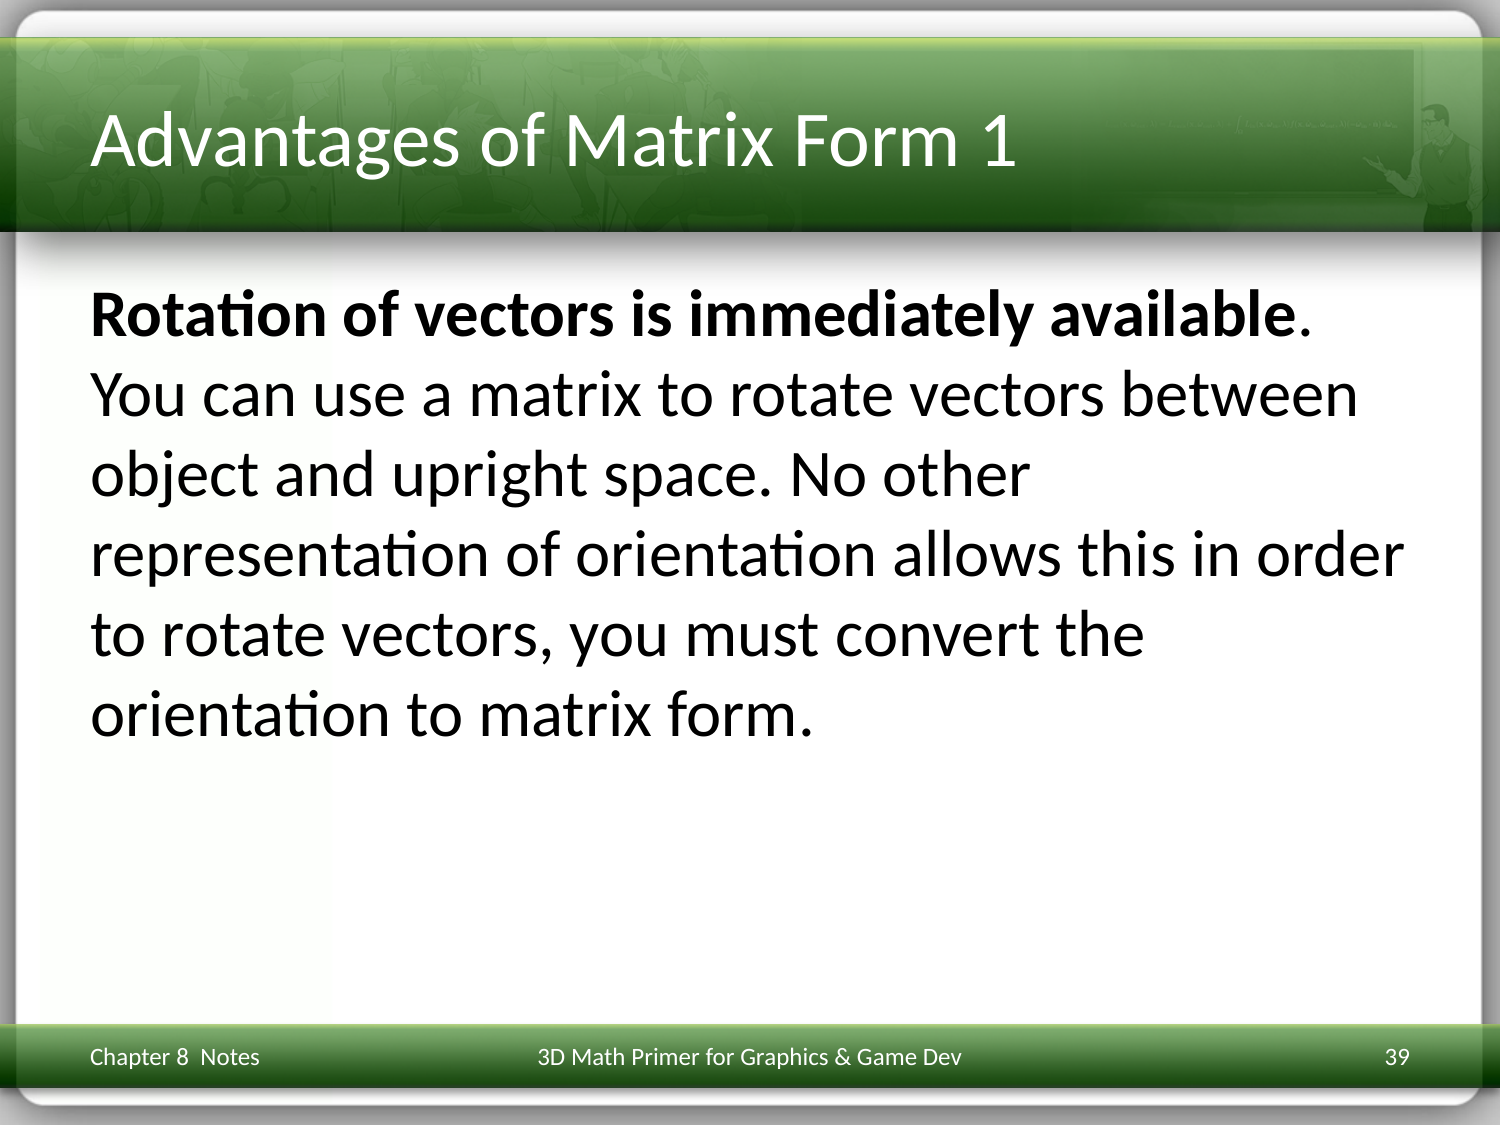

# Advantages of Matrix Form 1
Rotation of vectors is immediately available. You can use a matrix to rotate vectors between object and upright space. No other representation of orientation allows this in order to rotate vectors, you must convert the orientation to matrix form.
Chapter 8  Notes
3D Math Primer for Graphics & Game Dev
39